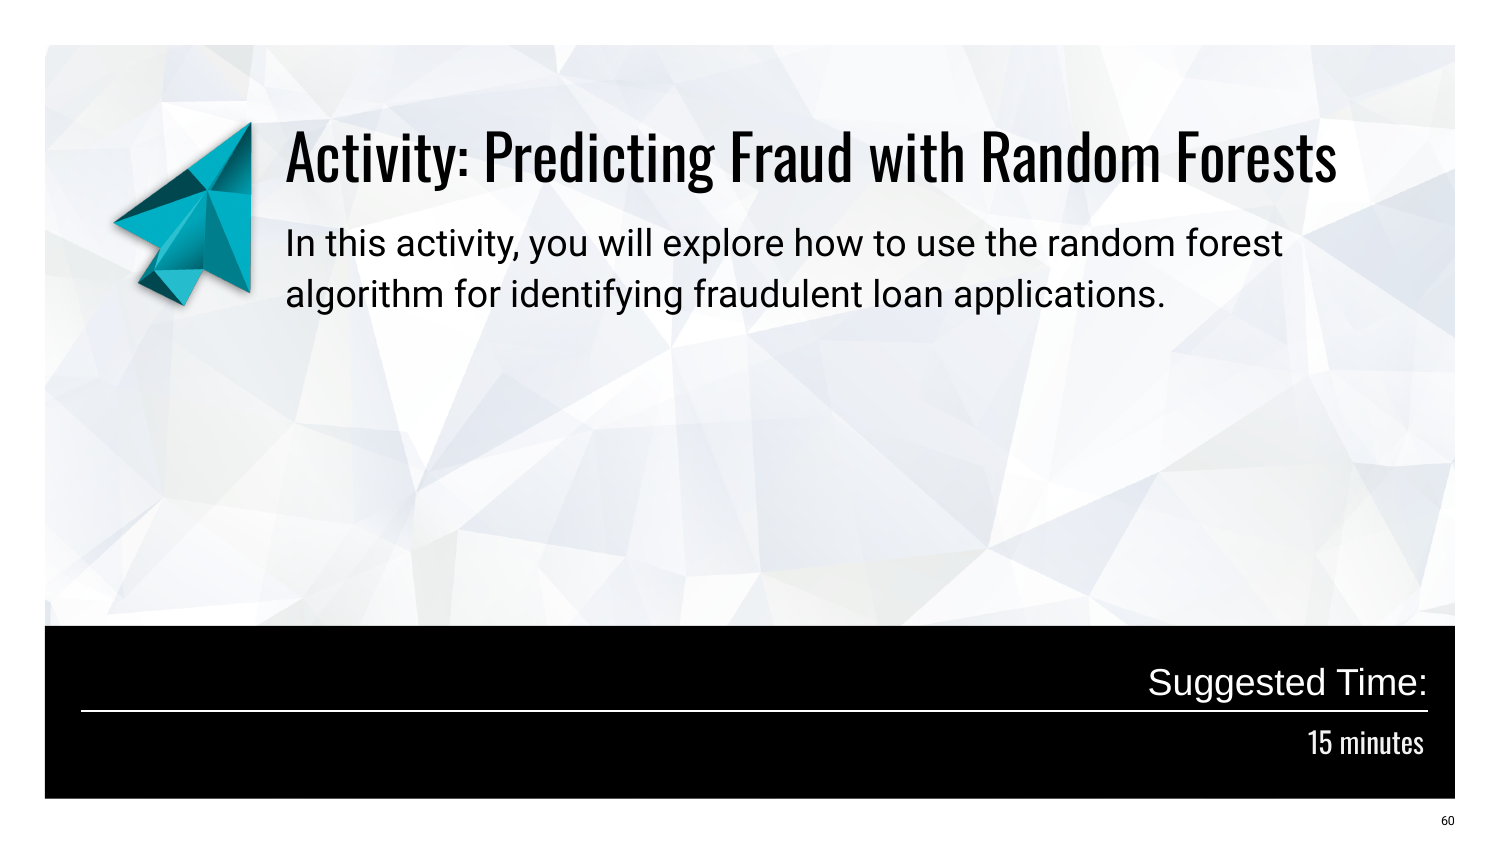

# Activity: Predicting Fraud with Random Forests
In this activity, you will explore how to use the random forest algorithm for identifying fraudulent loan applications.
15 minutes

60